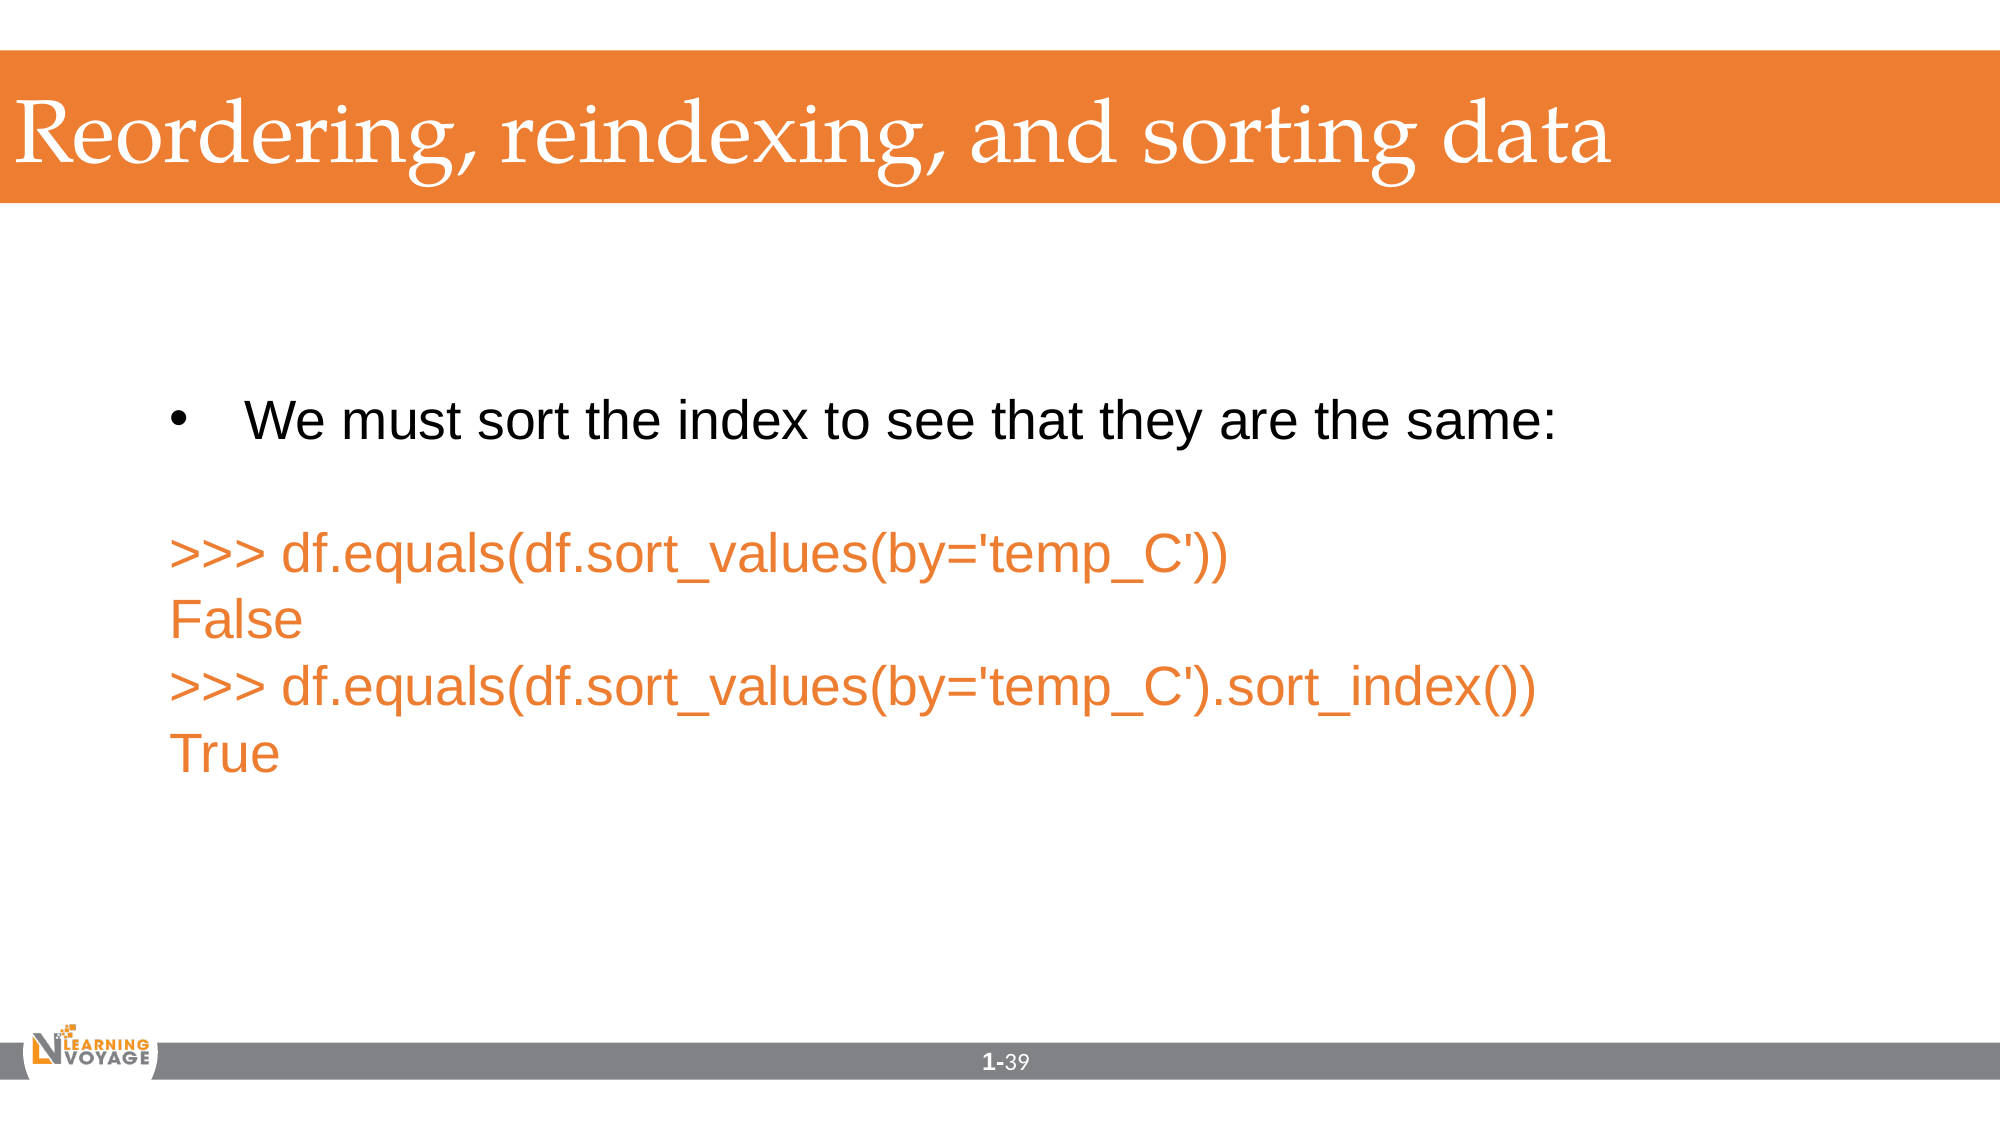

Reordering, reindexing, and sorting data
We must sort the index to see that they are the same:

>>> df.equals(df.sort_values(by='temp_C'))
False
>>> df.equals(df.sort_values(by='temp_C').sort_index())
True
1-39